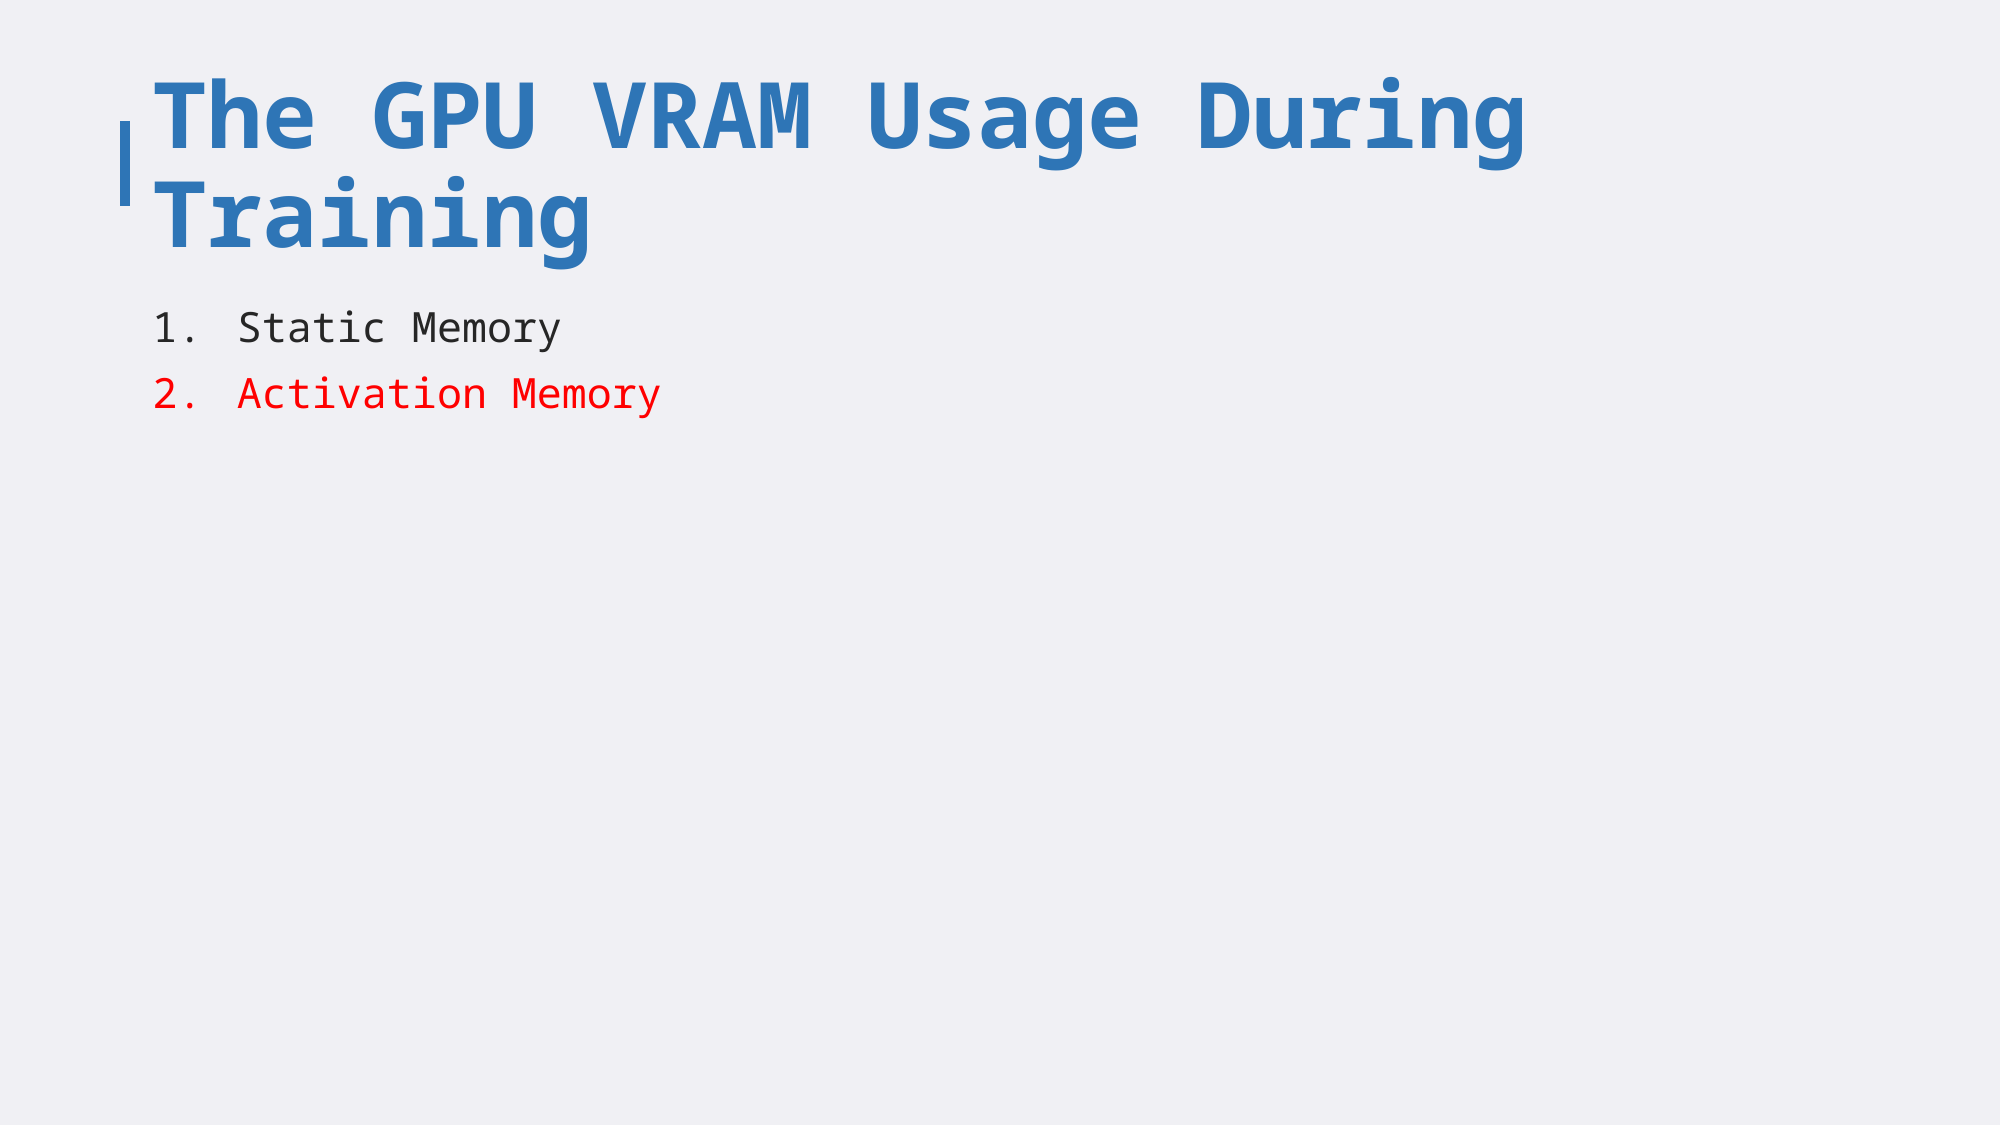

# The GPU VRAM Usage During Training
Static Memory
Activation Memory